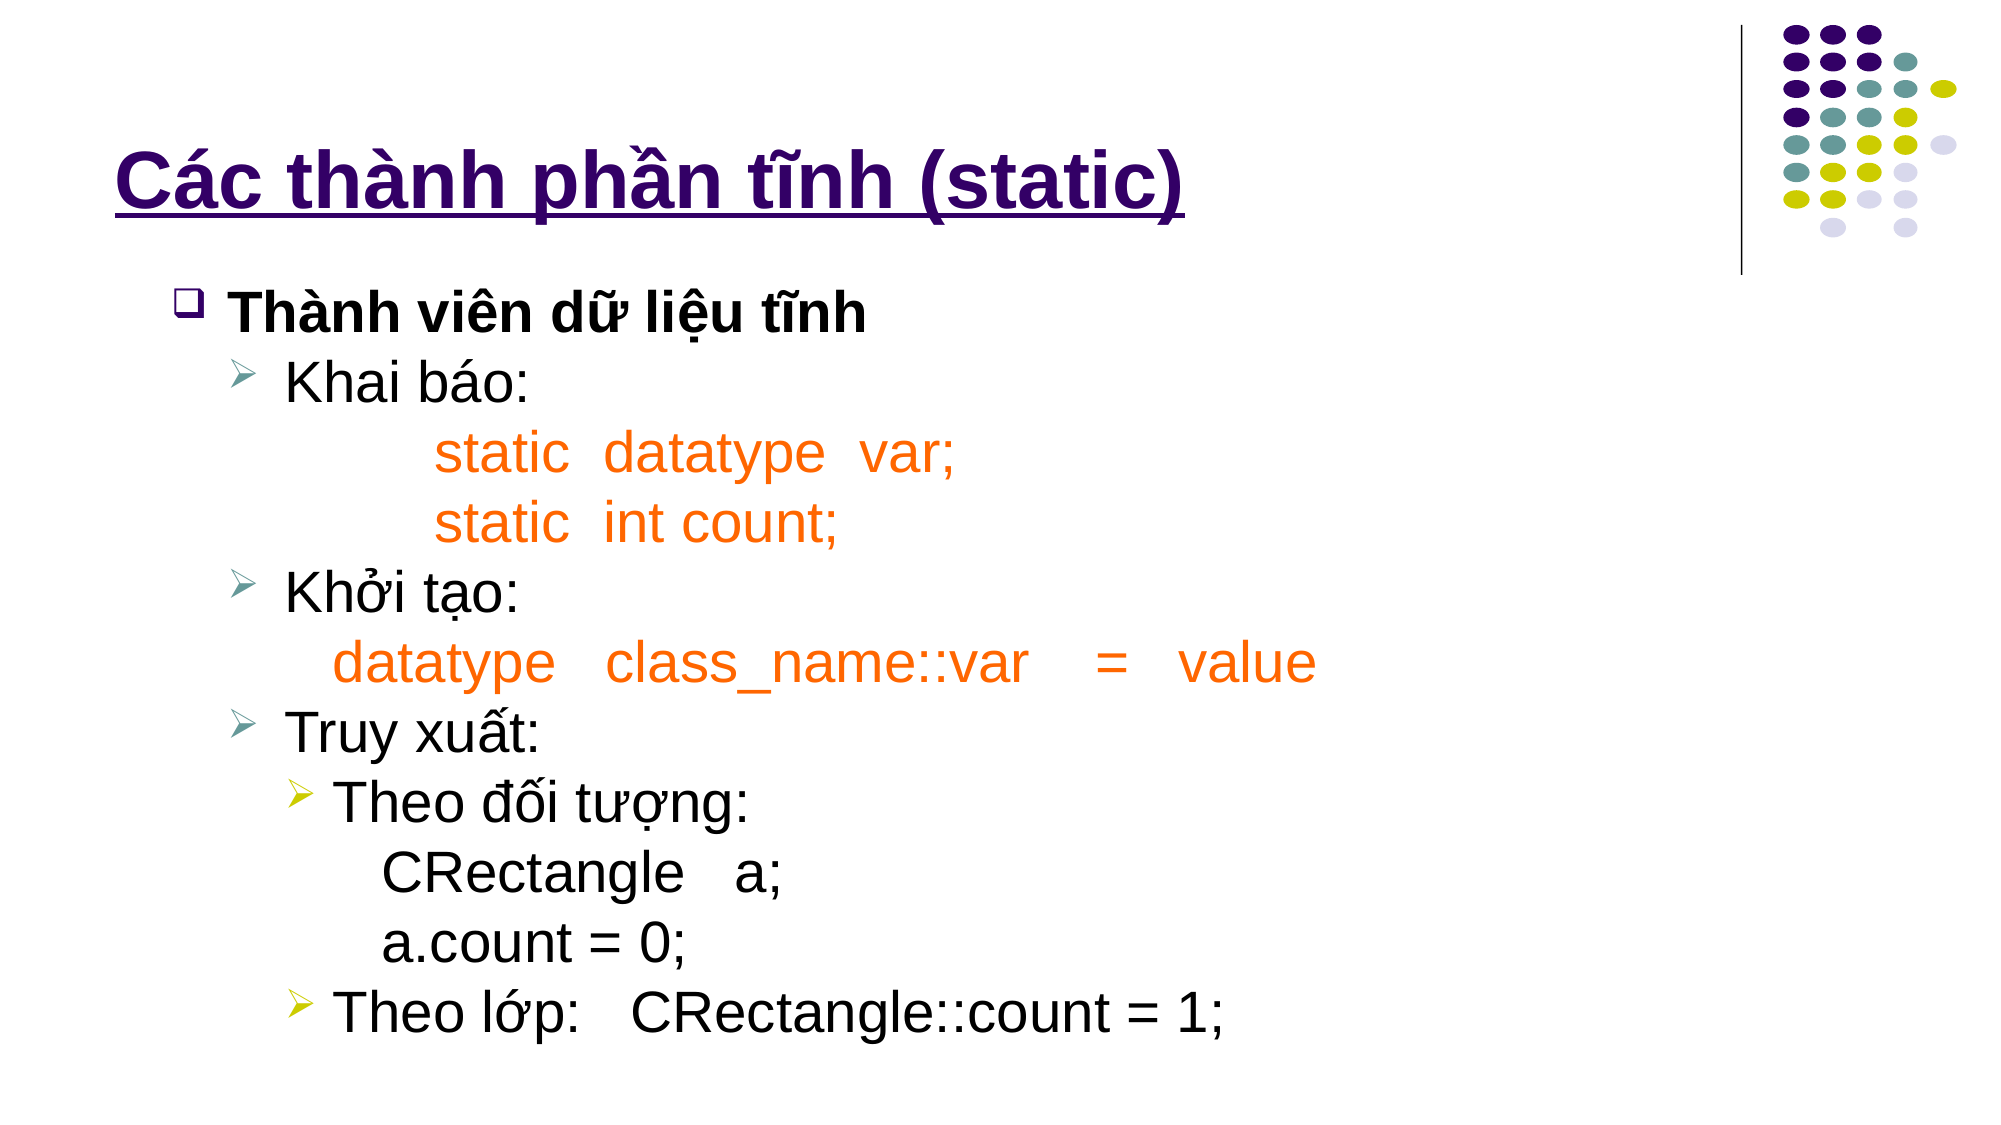

# Các thành phần tĩnh (static)
Thành viên dữ liệu tĩnh
Khai báo:
		static  datatype  var;
		static  int count;
Khởi tạo:
	datatype   class_name::var    =   value
Truy xuất:
Theo đối tượng:
	CRectangle   a;
	a.count = 0;
Theo lớp:   CRectangle::count = 1;